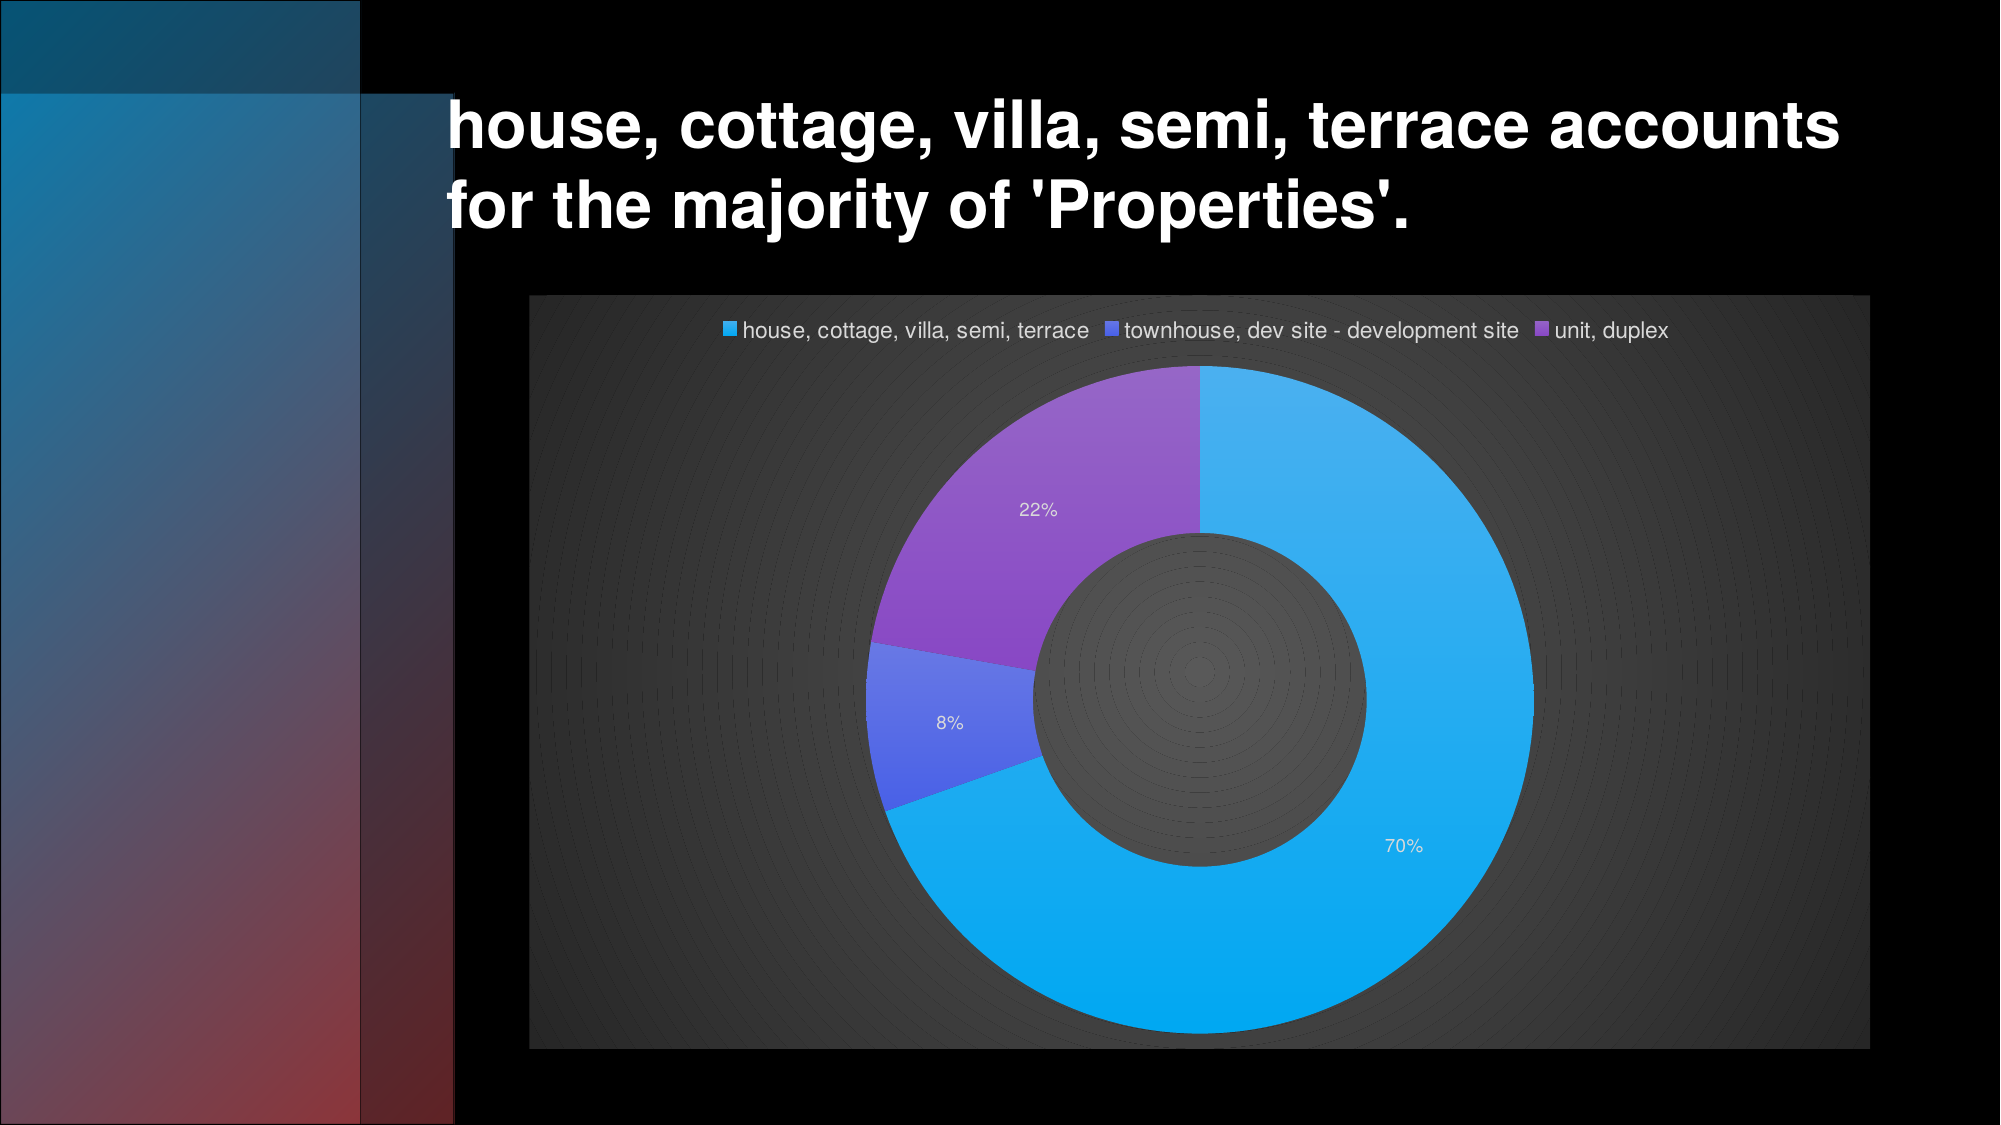

# house, cottage, villa, semi, terrace accounts for the majority of 'Properties'.

### Chart

| Category | Total |
|---|---|
| house, cottage, villa, semi, terrace | 9449.0 |
| townhouse, dev site - development site | 1114.0 |
| unit, duplex  | 3017.0 |